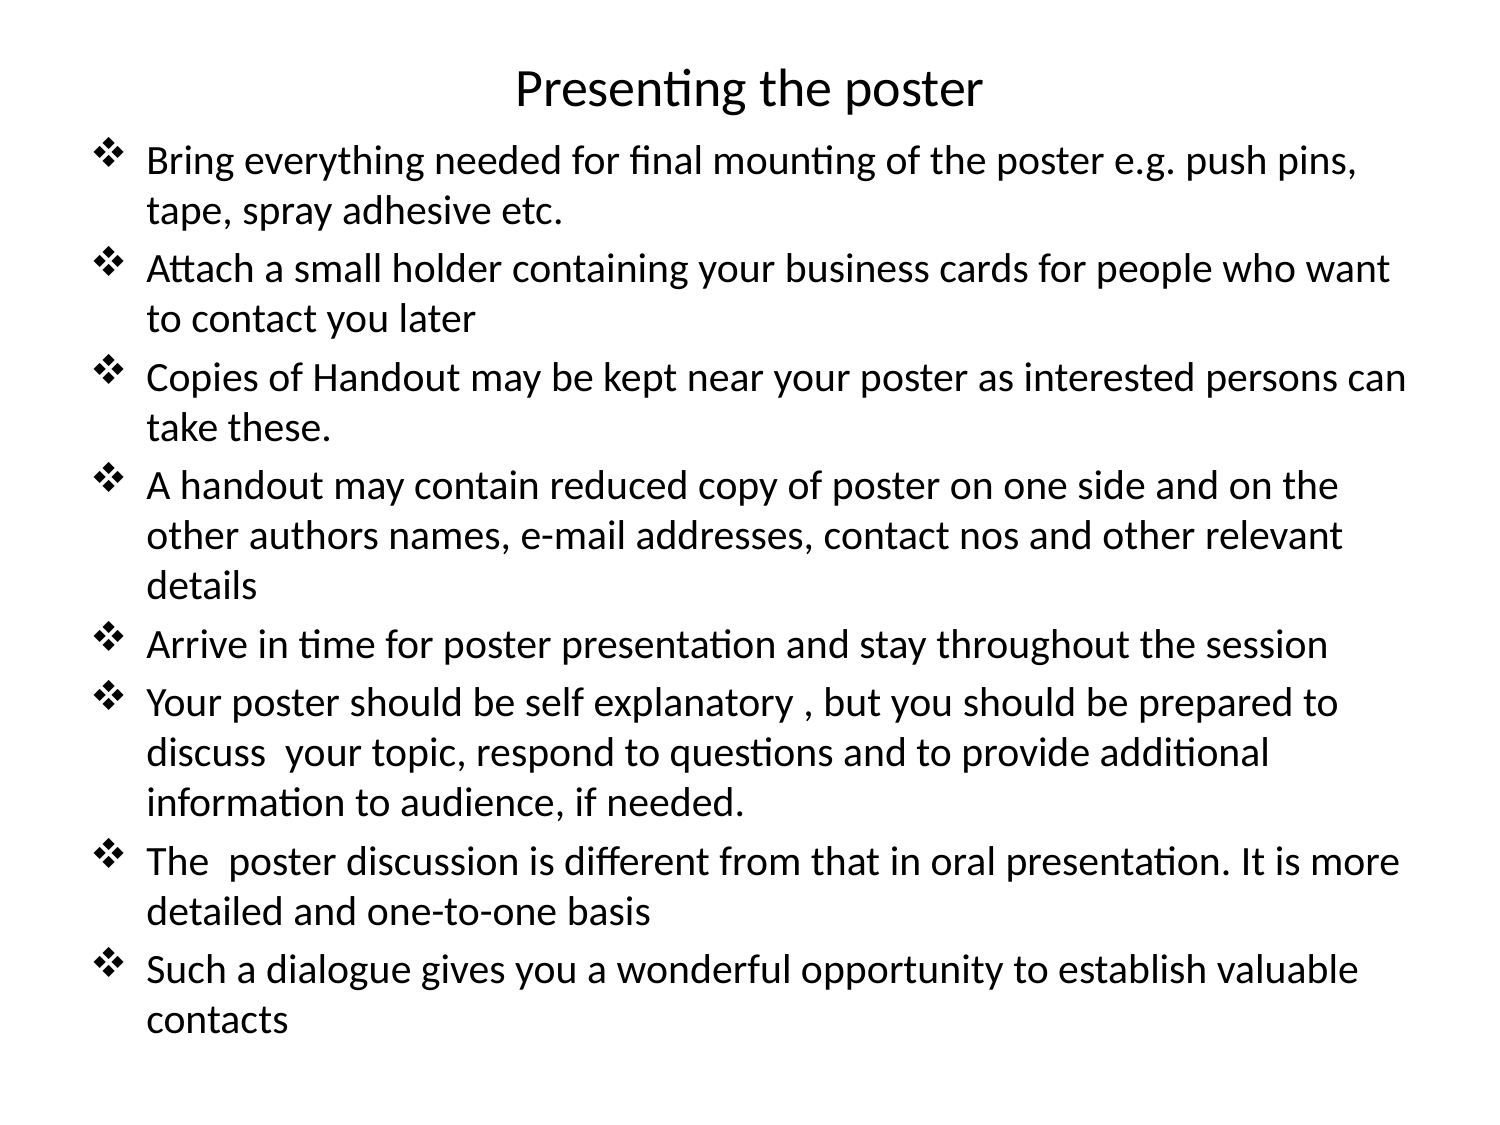

# Presenting the poster
Bring everything needed for final mounting of the poster e.g. push pins, tape, spray adhesive etc.
Attach a small holder containing your business cards for people who want to contact you later
Copies of Handout may be kept near your poster as interested persons can take these.
A handout may contain reduced copy of poster on one side and on the other authors names, e-mail addresses, contact nos and other relevant details
Arrive in time for poster presentation and stay throughout the session
Your poster should be self explanatory , but you should be prepared to discuss  your topic, respond to questions and to provide additional information to audience, if needed.
The  poster discussion is different from that in oral presentation. It is more detailed and one-to-one basis
Such a dialogue gives you a wonderful opportunity to establish valuable contacts